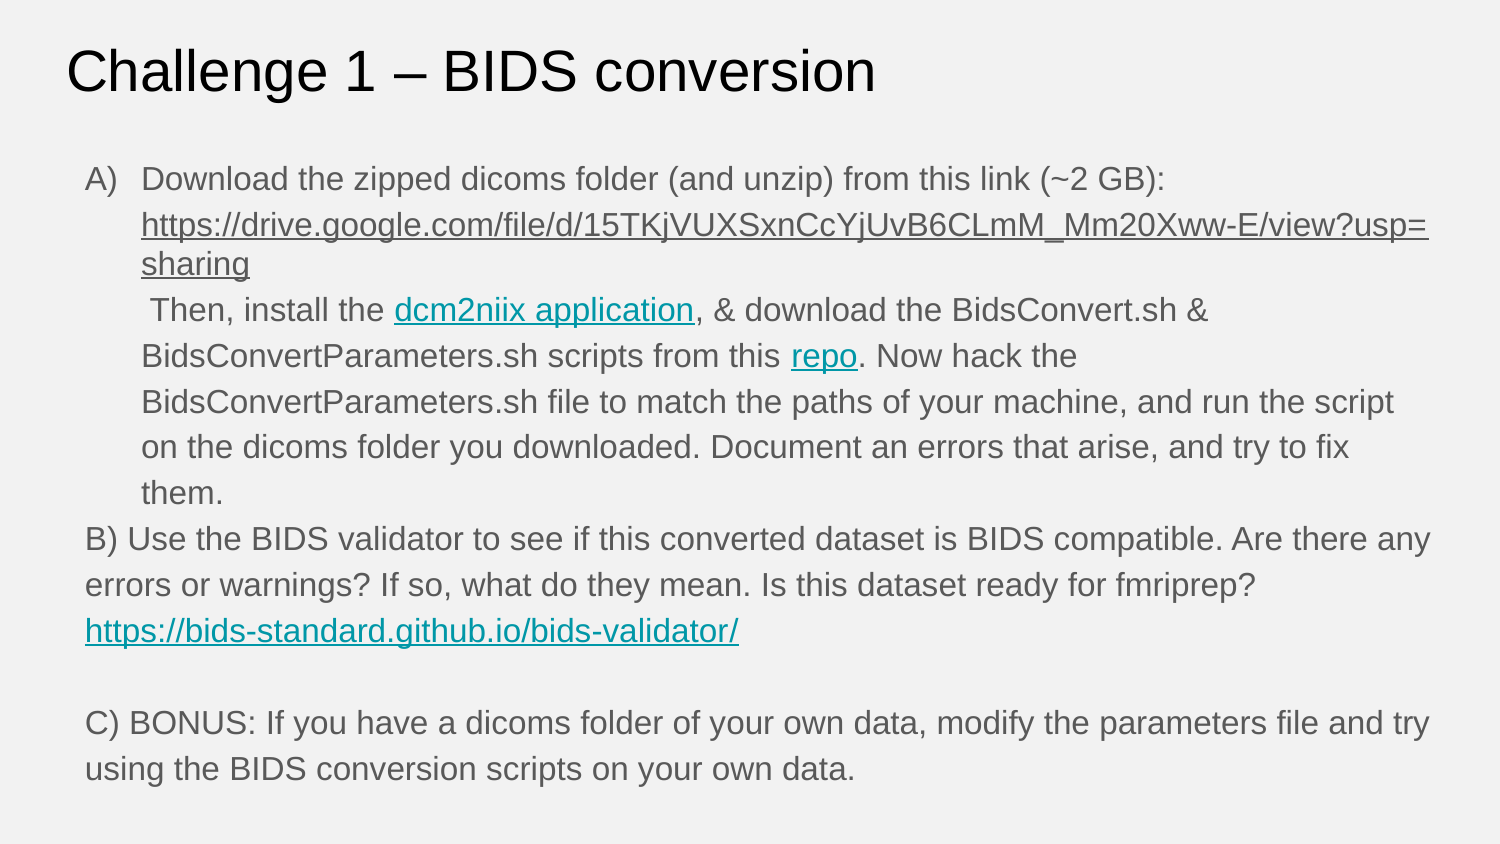

# Challenge 1 – BIDS conversion
Download the zipped dicoms folder (and unzip) from this link (~2 GB): https://drive.google.com/file/d/15TKjVUXSxnCcYjUvB6CLmM_Mm20Xww-E/view?usp=sharing Then, install the dcm2niix application, & download the BidsConvert.sh & BidsConvertParameters.sh scripts from this repo. Now hack the BidsConvertParameters.sh file to match the paths of your machine, and run the script on the dicoms folder you downloaded. Document an errors that arise, and try to fix them.
B) Use the BIDS validator to see if this converted dataset is BIDS compatible. Are there any errors or warnings? If so, what do they mean. Is this dataset ready for fmriprep? https://bids-standard.github.io/bids-validator/

C) BONUS: If you have a dicoms folder of your own data, modify the parameters file and try using the BIDS conversion scripts on your own data.